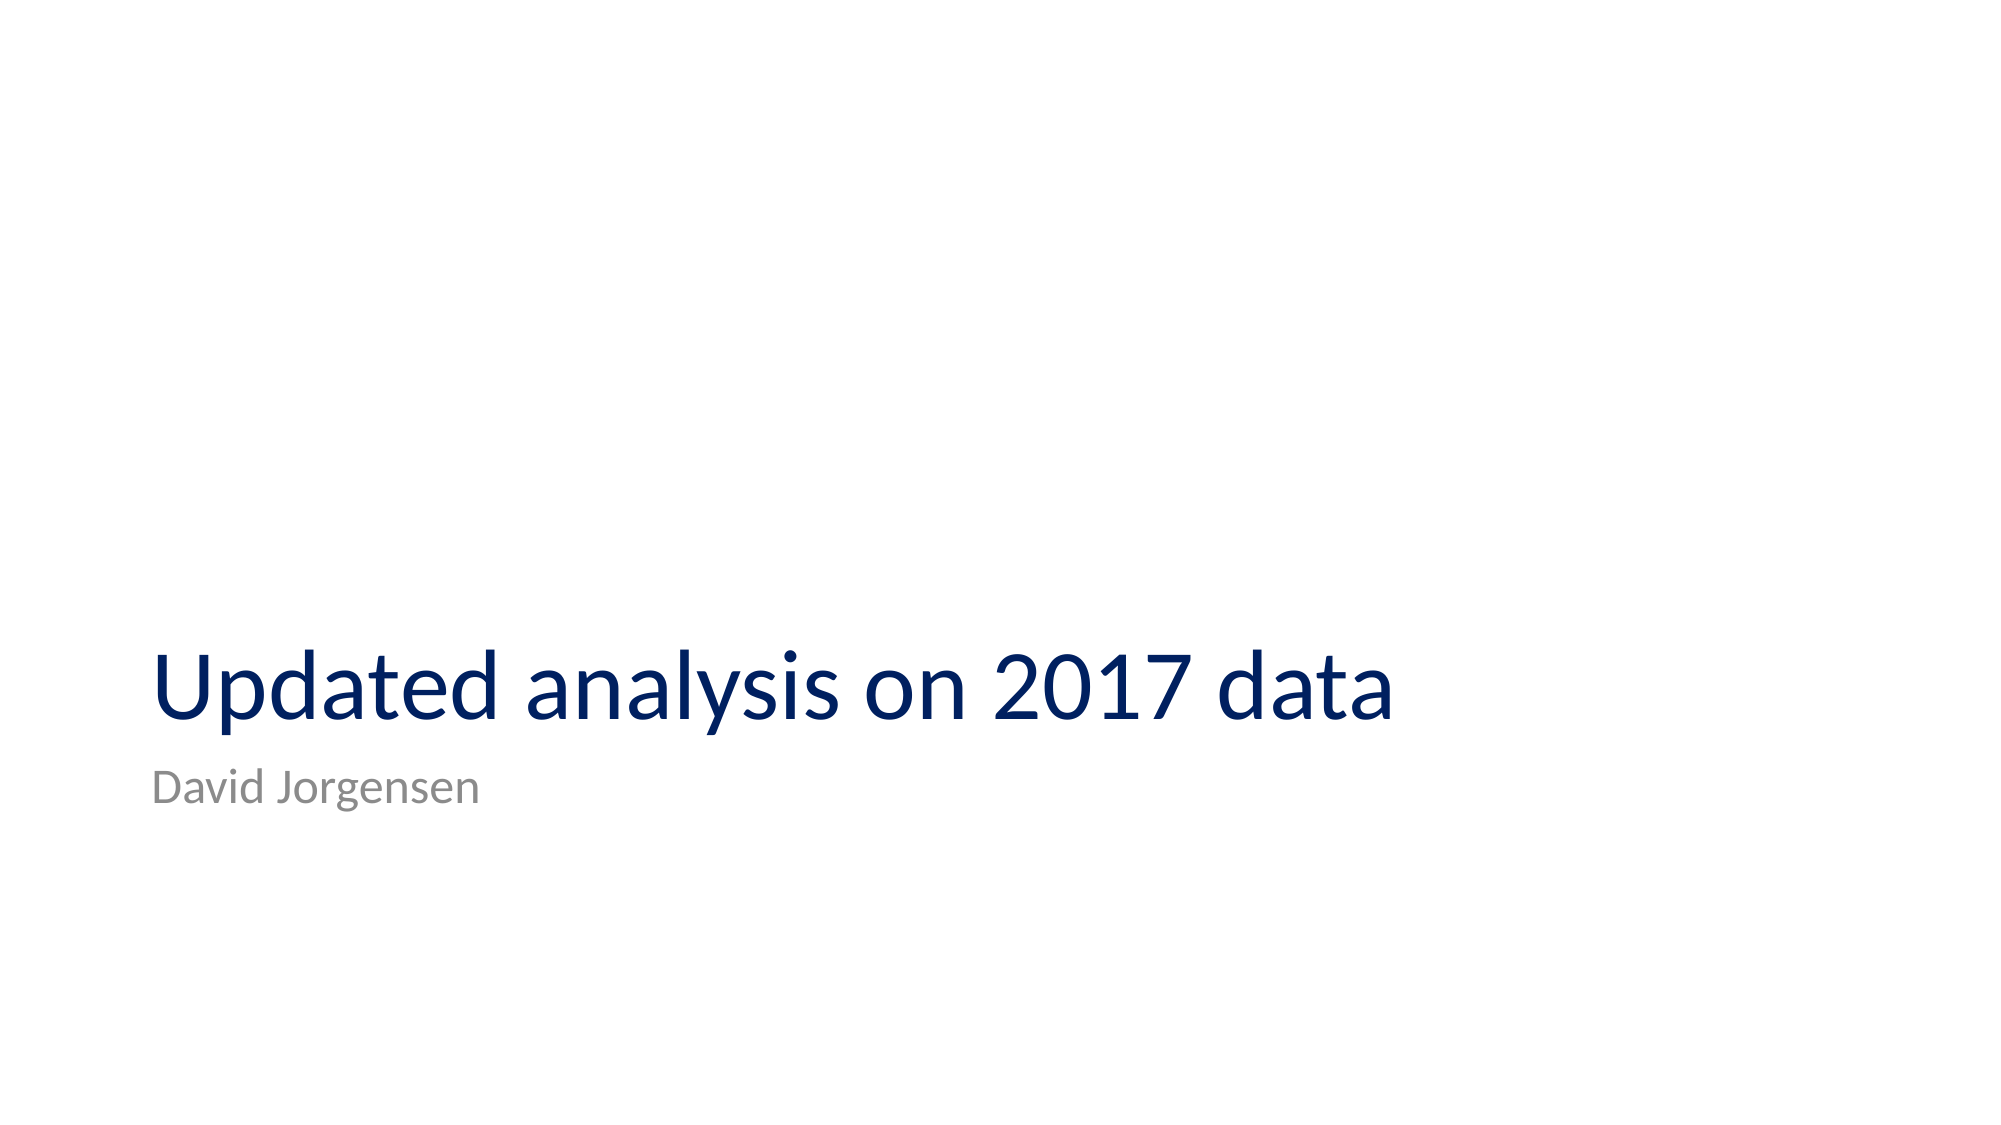

# Updated analysis on 2017 data
David Jorgensen